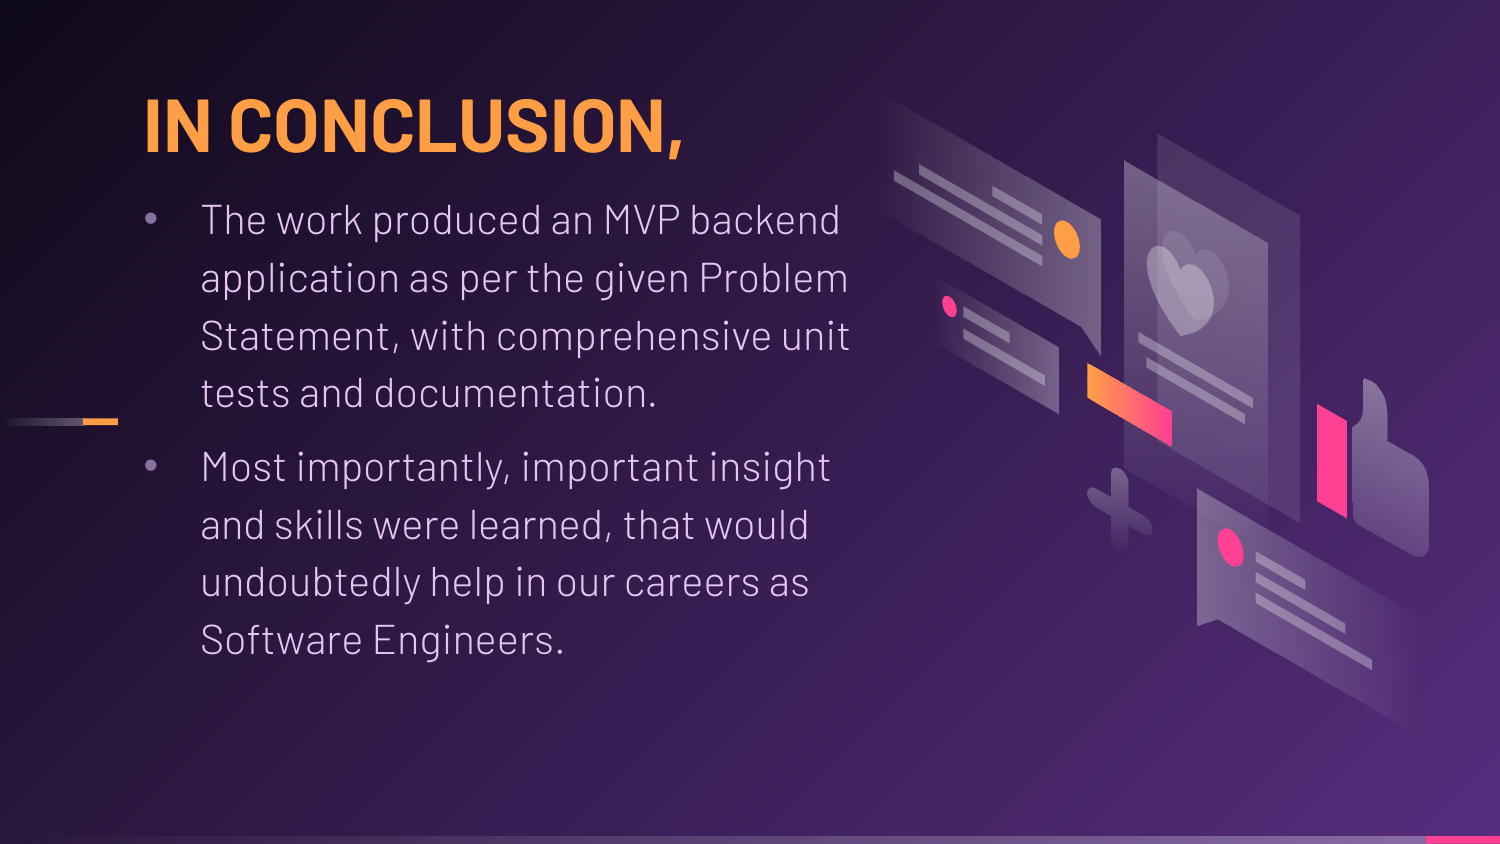

# IN CONCLUSION,

The work produced an MVP backend application as per the given Problem Statement, with comprehensive unit tests and documentation.
Most importantly, important insight and skills were learned, that would undoubtedly help in our careers as Software Engineers.